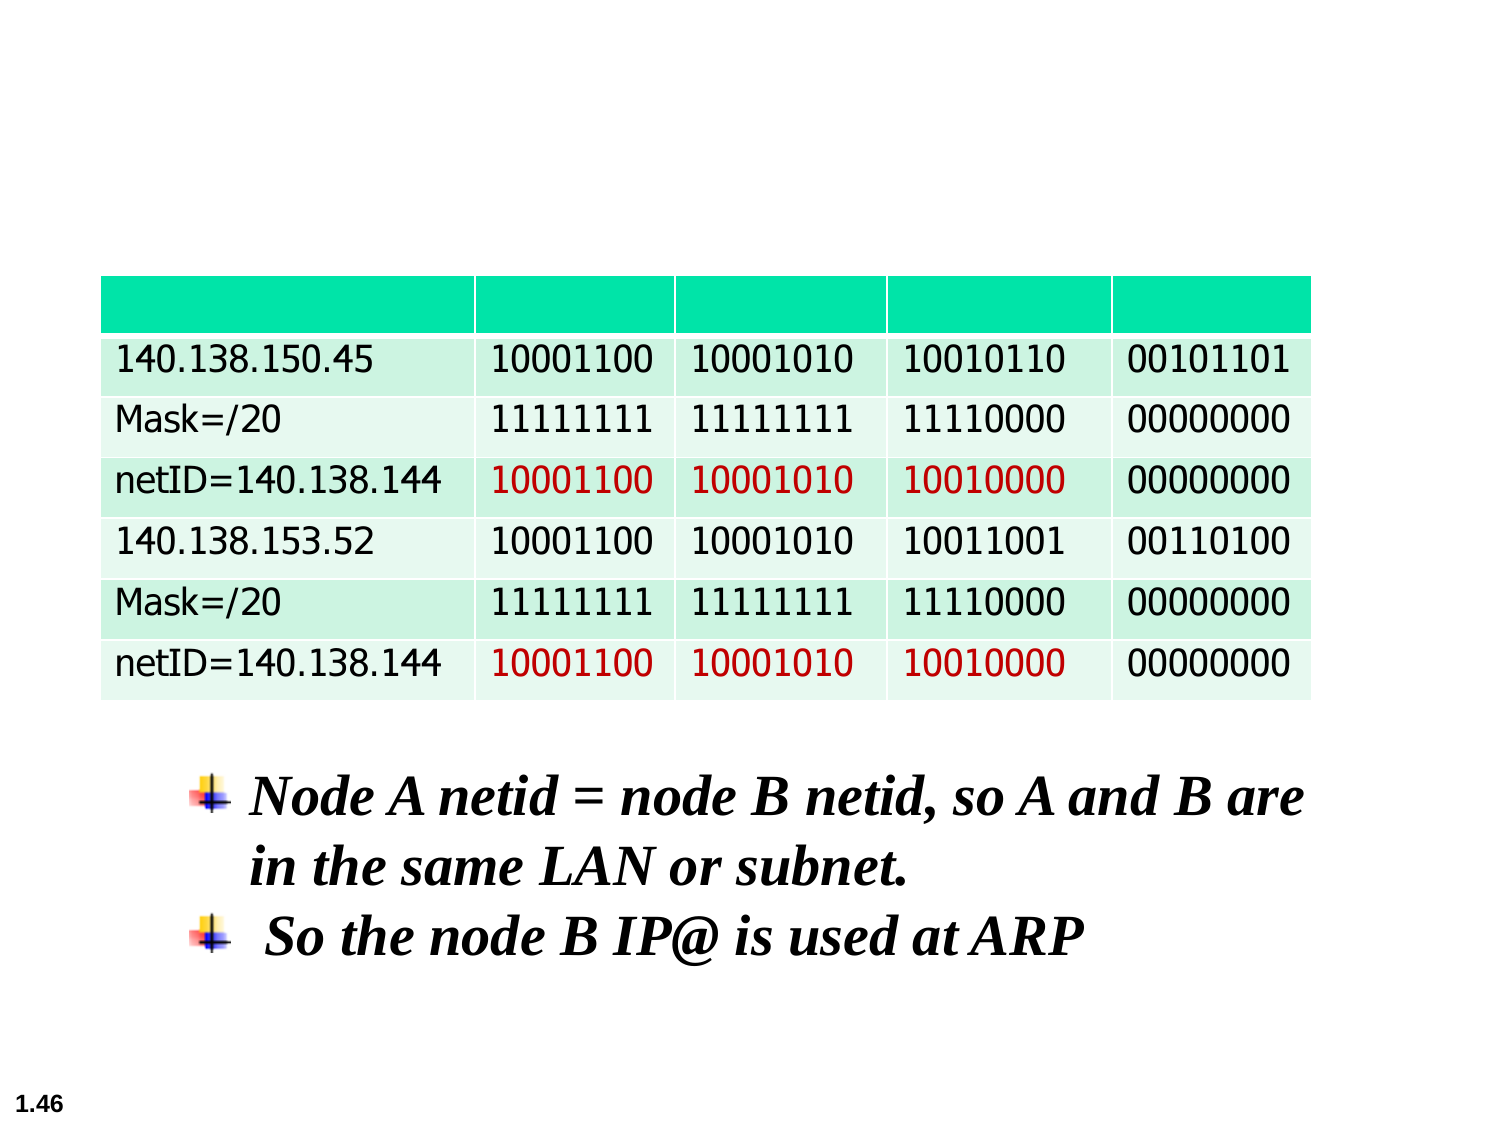

#
|  |  |  |  |  |
| --- | --- | --- | --- | --- |
| 140.138.150.45 | 10001100 | 10001010 | 10010110 | 00101101 |
| Mask=/20 | 11111111 | 11111111 | 11110000 | 00000000 |
| netID=140.138.144 | 10001100 | 10001010 | 10010000 | 00000000 |
| 140.138.153.52 | 10001100 | 10001010 | 10011001 | 00110100 |
| Mask=/20 | 11111111 | 11111111 | 11110000 | 00000000 |
| netID=140.138.144 | 10001100 | 10001010 | 10010000 | 00000000 |
Node A netid = node B netid, so A and B are in the same LAN or subnet.
 So the node B IP@ is used at ARP
1.46